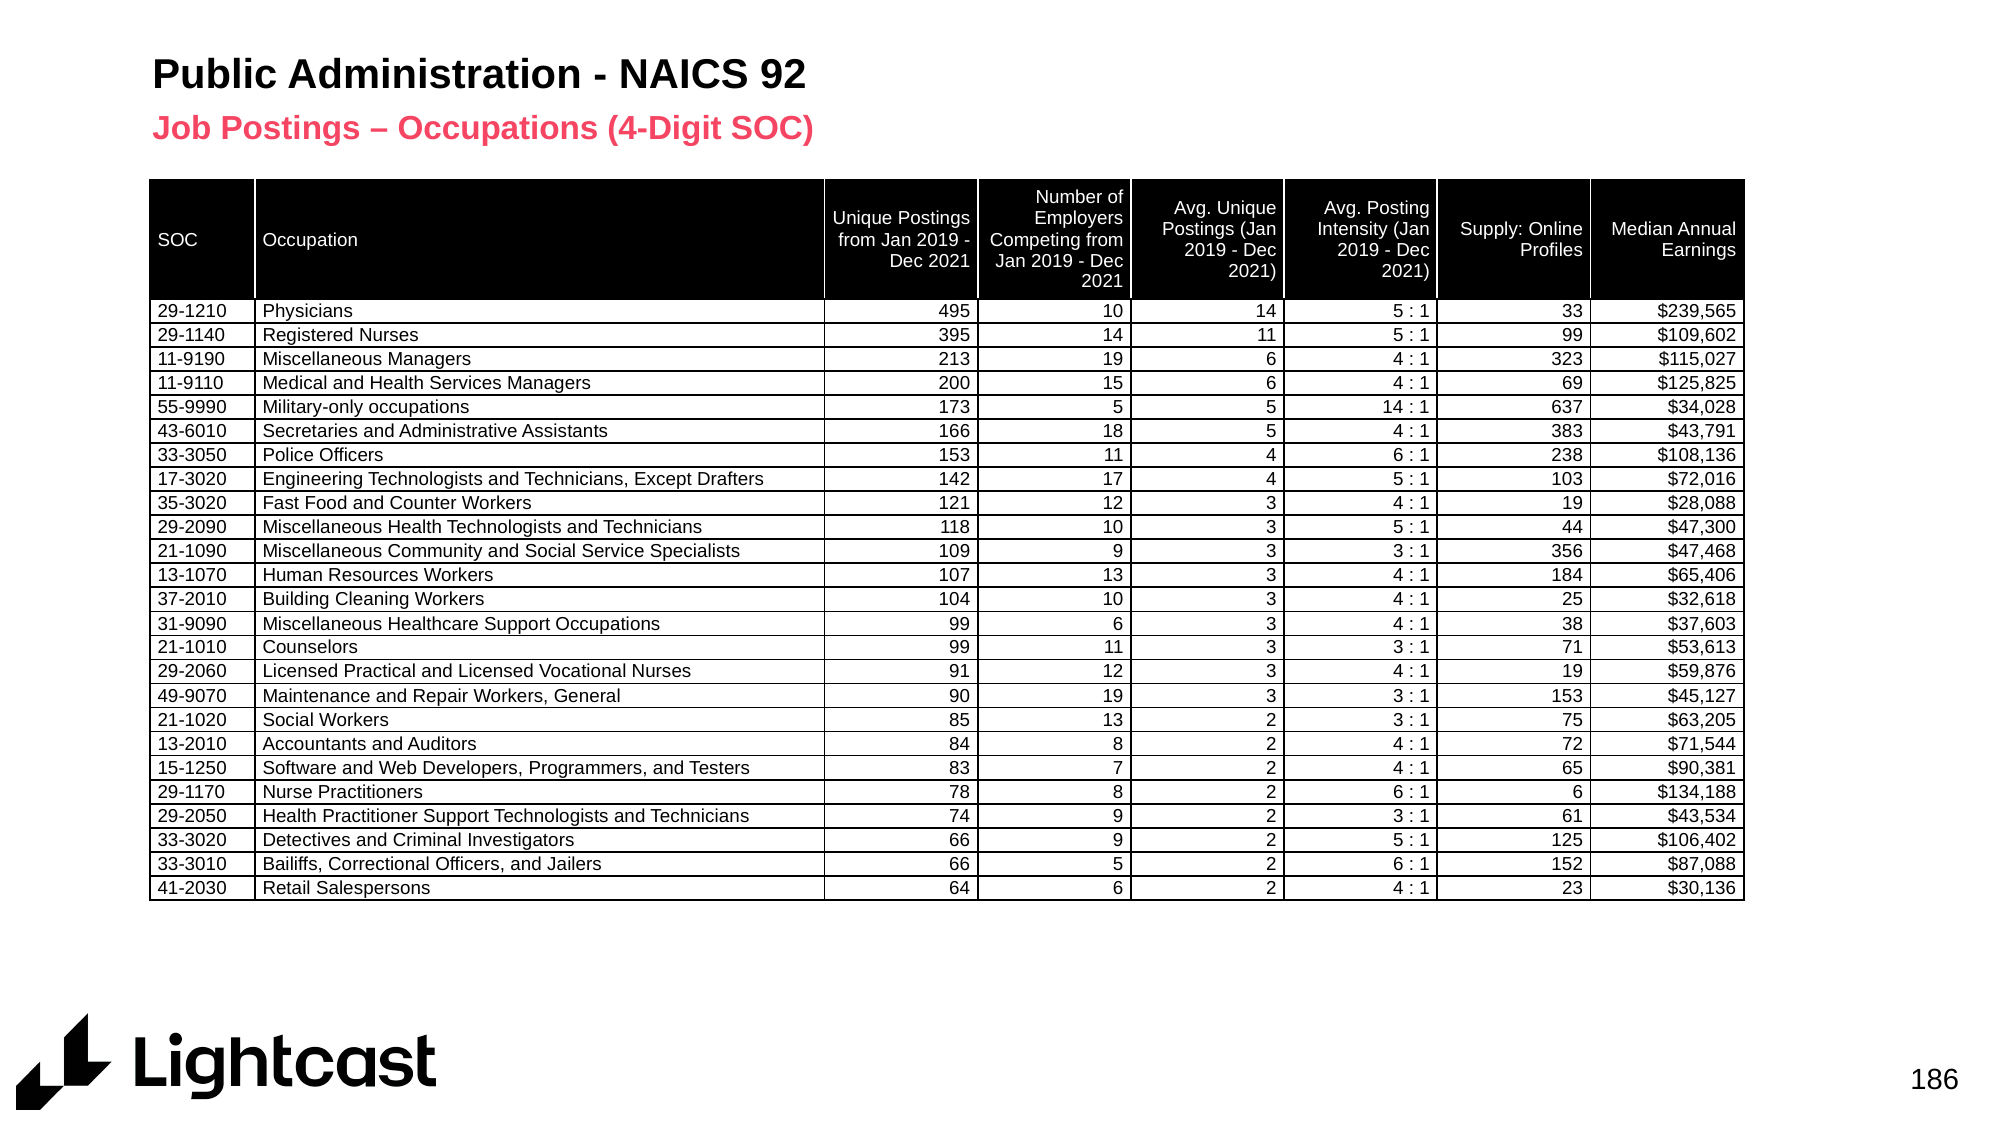

# Public Administration - NAICS 92
Job Postings – Occupations (4-Digit SOC)
| SOC | Occupation | Unique Postings from Jan 2019 - Dec 2021 | Number of Employers Competing from Jan 2019 - Dec 2021 | Avg. Unique Postings (Jan 2019 - Dec 2021) | Avg. Posting Intensity (Jan 2019 - Dec 2021) | Supply: Online Profiles | Median Annual Earnings |
| --- | --- | --- | --- | --- | --- | --- | --- |
| 29-1210 | Physicians | 495 | 10 | 14 | 5 : 1 | 33 | $239,565 |
| 29-1140 | Registered Nurses | 395 | 14 | 11 | 5 : 1 | 99 | $109,602 |
| 11-9190 | Miscellaneous Managers | 213 | 19 | 6 | 4 : 1 | 323 | $115,027 |
| 11-9110 | Medical and Health Services Managers | 200 | 15 | 6 | 4 : 1 | 69 | $125,825 |
| 55-9990 | Military-only occupations | 173 | 5 | 5 | 14 : 1 | 637 | $34,028 |
| 43-6010 | Secretaries and Administrative Assistants | 166 | 18 | 5 | 4 : 1 | 383 | $43,791 |
| 33-3050 | Police Officers | 153 | 11 | 4 | 6 : 1 | 238 | $108,136 |
| 17-3020 | Engineering Technologists and Technicians, Except Drafters | 142 | 17 | 4 | 5 : 1 | 103 | $72,016 |
| 35-3020 | Fast Food and Counter Workers | 121 | 12 | 3 | 4 : 1 | 19 | $28,088 |
| 29-2090 | Miscellaneous Health Technologists and Technicians | 118 | 10 | 3 | 5 : 1 | 44 | $47,300 |
| 21-1090 | Miscellaneous Community and Social Service Specialists | 109 | 9 | 3 | 3 : 1 | 356 | $47,468 |
| 13-1070 | Human Resources Workers | 107 | 13 | 3 | 4 : 1 | 184 | $65,406 |
| 37-2010 | Building Cleaning Workers | 104 | 10 | 3 | 4 : 1 | 25 | $32,618 |
| 31-9090 | Miscellaneous Healthcare Support Occupations | 99 | 6 | 3 | 4 : 1 | 38 | $37,603 |
| 21-1010 | Counselors | 99 | 11 | 3 | 3 : 1 | 71 | $53,613 |
| 29-2060 | Licensed Practical and Licensed Vocational Nurses | 91 | 12 | 3 | 4 : 1 | 19 | $59,876 |
| 49-9070 | Maintenance and Repair Workers, General | 90 | 19 | 3 | 3 : 1 | 153 | $45,127 |
| 21-1020 | Social Workers | 85 | 13 | 2 | 3 : 1 | 75 | $63,205 |
| 13-2010 | Accountants and Auditors | 84 | 8 | 2 | 4 : 1 | 72 | $71,544 |
| 15-1250 | Software and Web Developers, Programmers, and Testers | 83 | 7 | 2 | 4 : 1 | 65 | $90,381 |
| 29-1170 | Nurse Practitioners | 78 | 8 | 2 | 6 : 1 | 6 | $134,188 |
| 29-2050 | Health Practitioner Support Technologists and Technicians | 74 | 9 | 2 | 3 : 1 | 61 | $43,534 |
| 33-3020 | Detectives and Criminal Investigators | 66 | 9 | 2 | 5 : 1 | 125 | $106,402 |
| 33-3010 | Bailiffs, Correctional Officers, and Jailers | 66 | 5 | 2 | 6 : 1 | 152 | $87,088 |
| 41-2030 | Retail Salespersons | 64 | 6 | 2 | 4 : 1 | 23 | $30,136 |